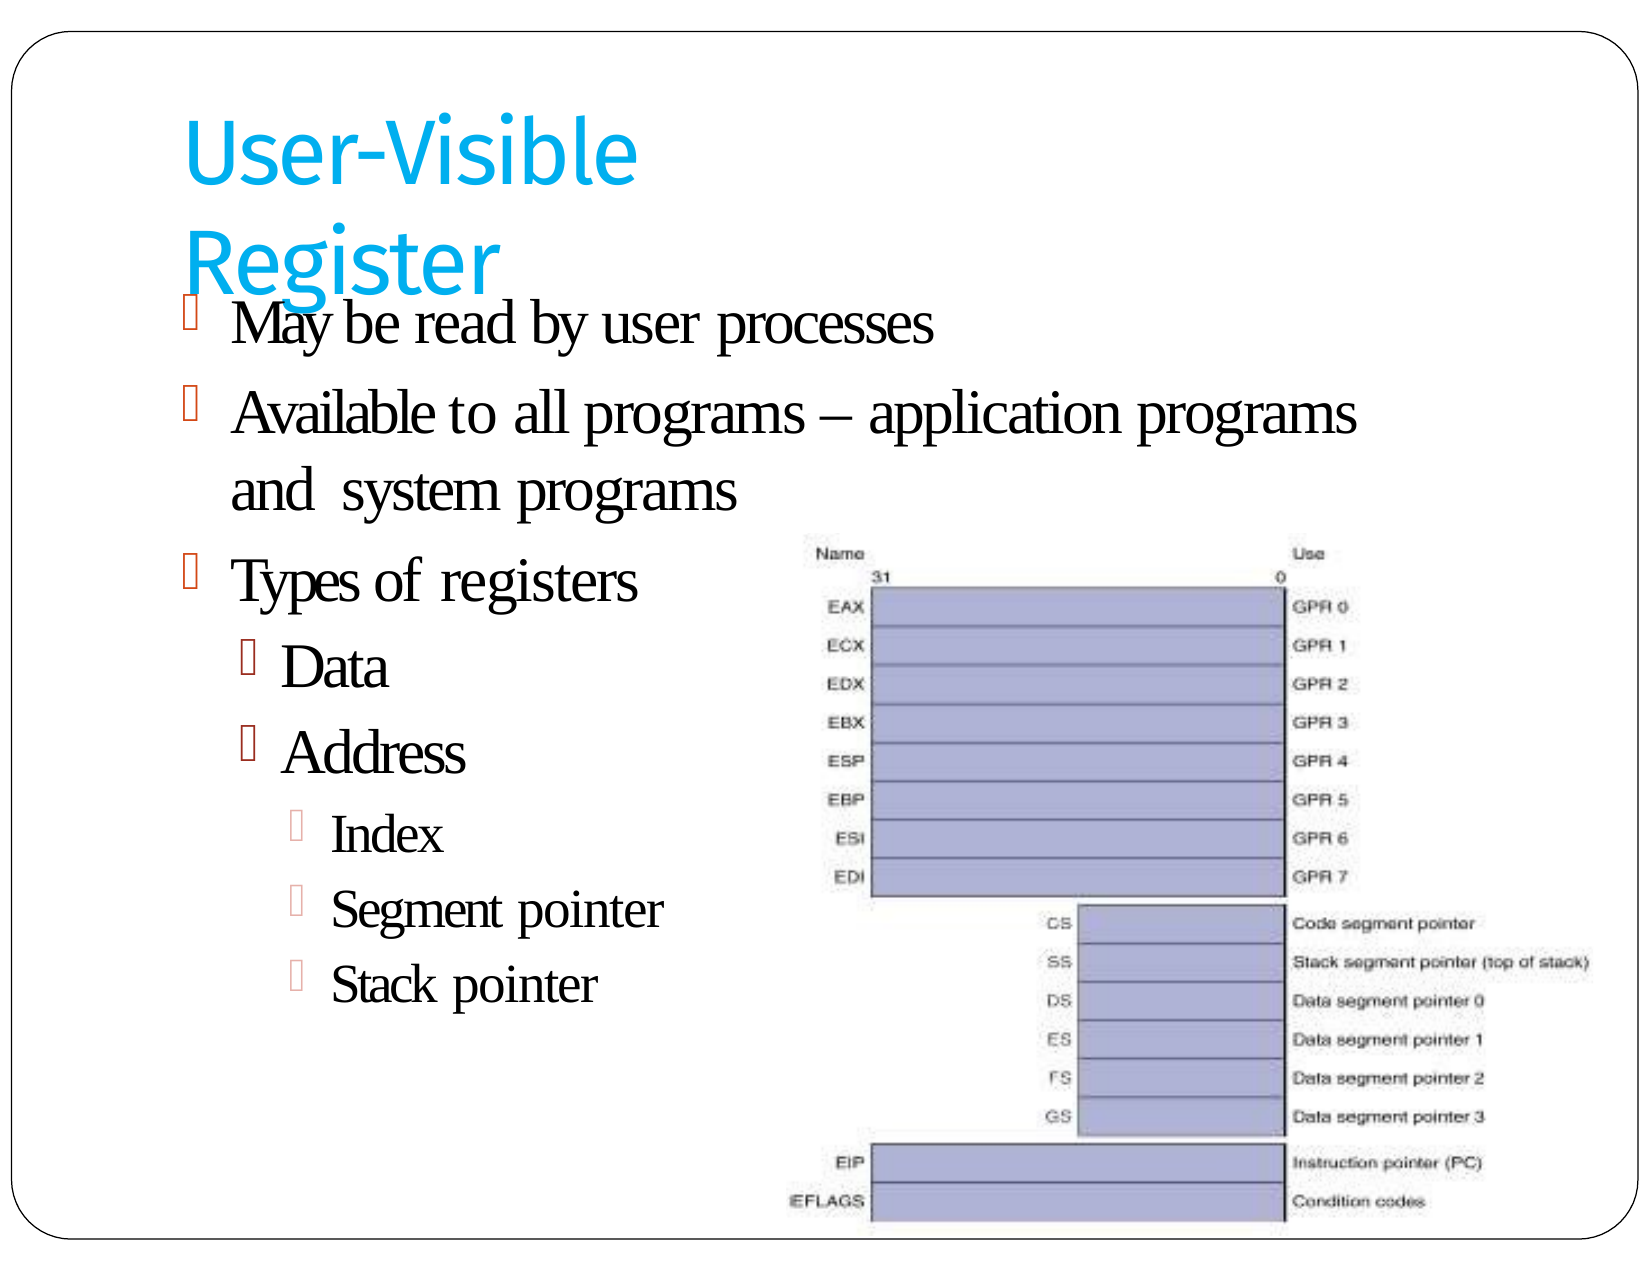

# User-Visible Register
May be read by user processes
Available to all programs – application programs and  system programs
Types of registers
Data
Address
Index
Segment pointer
Stack pointer

12